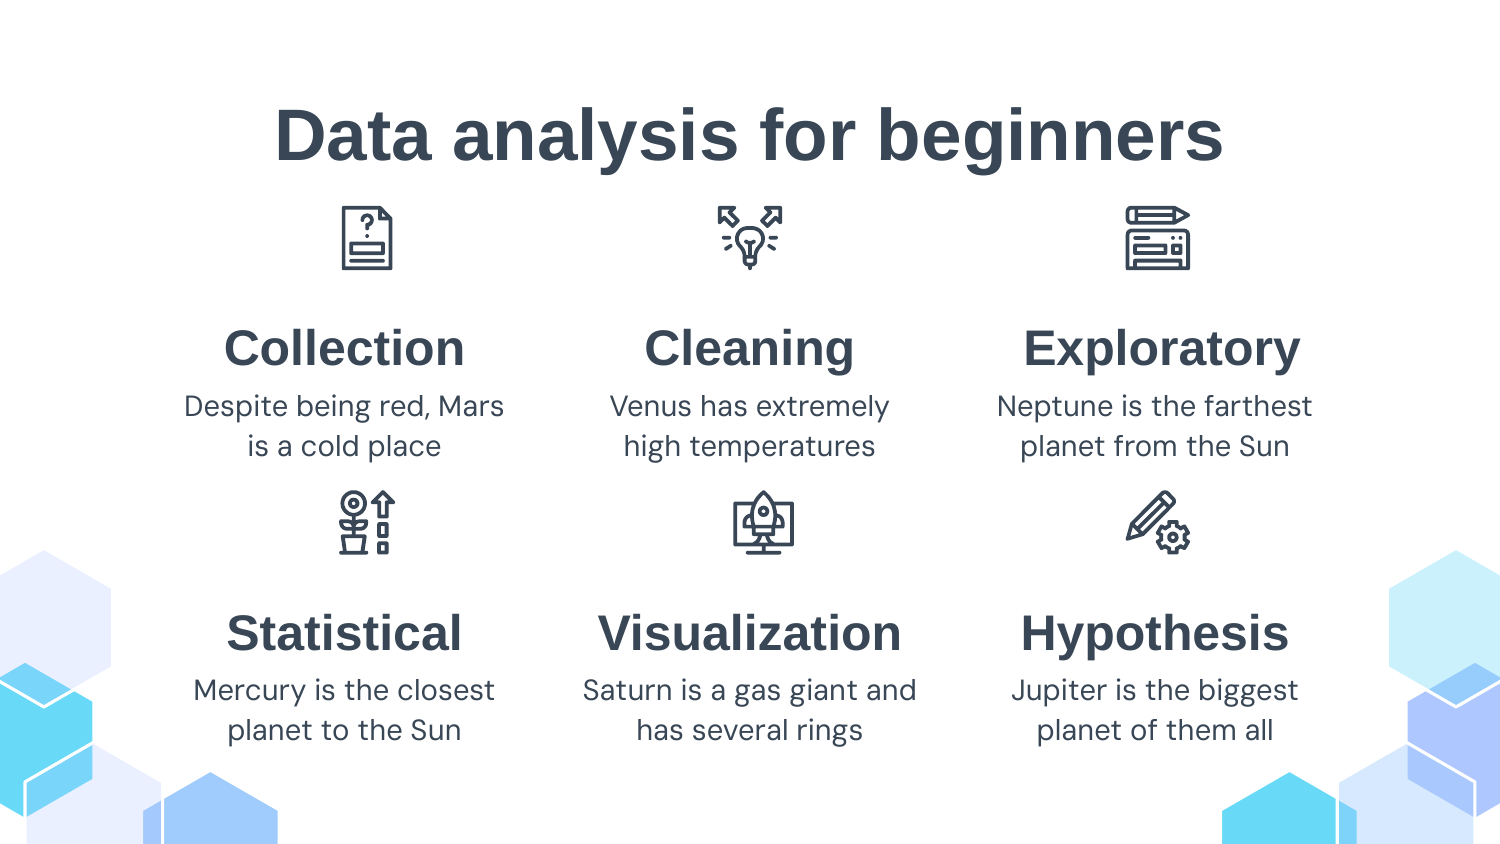

# Data analysis for beginners

Collection
Cleaning
 Exploratory
Despite being red, Mars is a cold place
Venus has extremely high temperatures
Neptune is the farthest planet from the Sun

Statistical
Visualization
Hypothesis
Mercury is the closest planet to the Sun
Saturn is a gas giant and has several rings
Jupiter is the biggest planet of them all